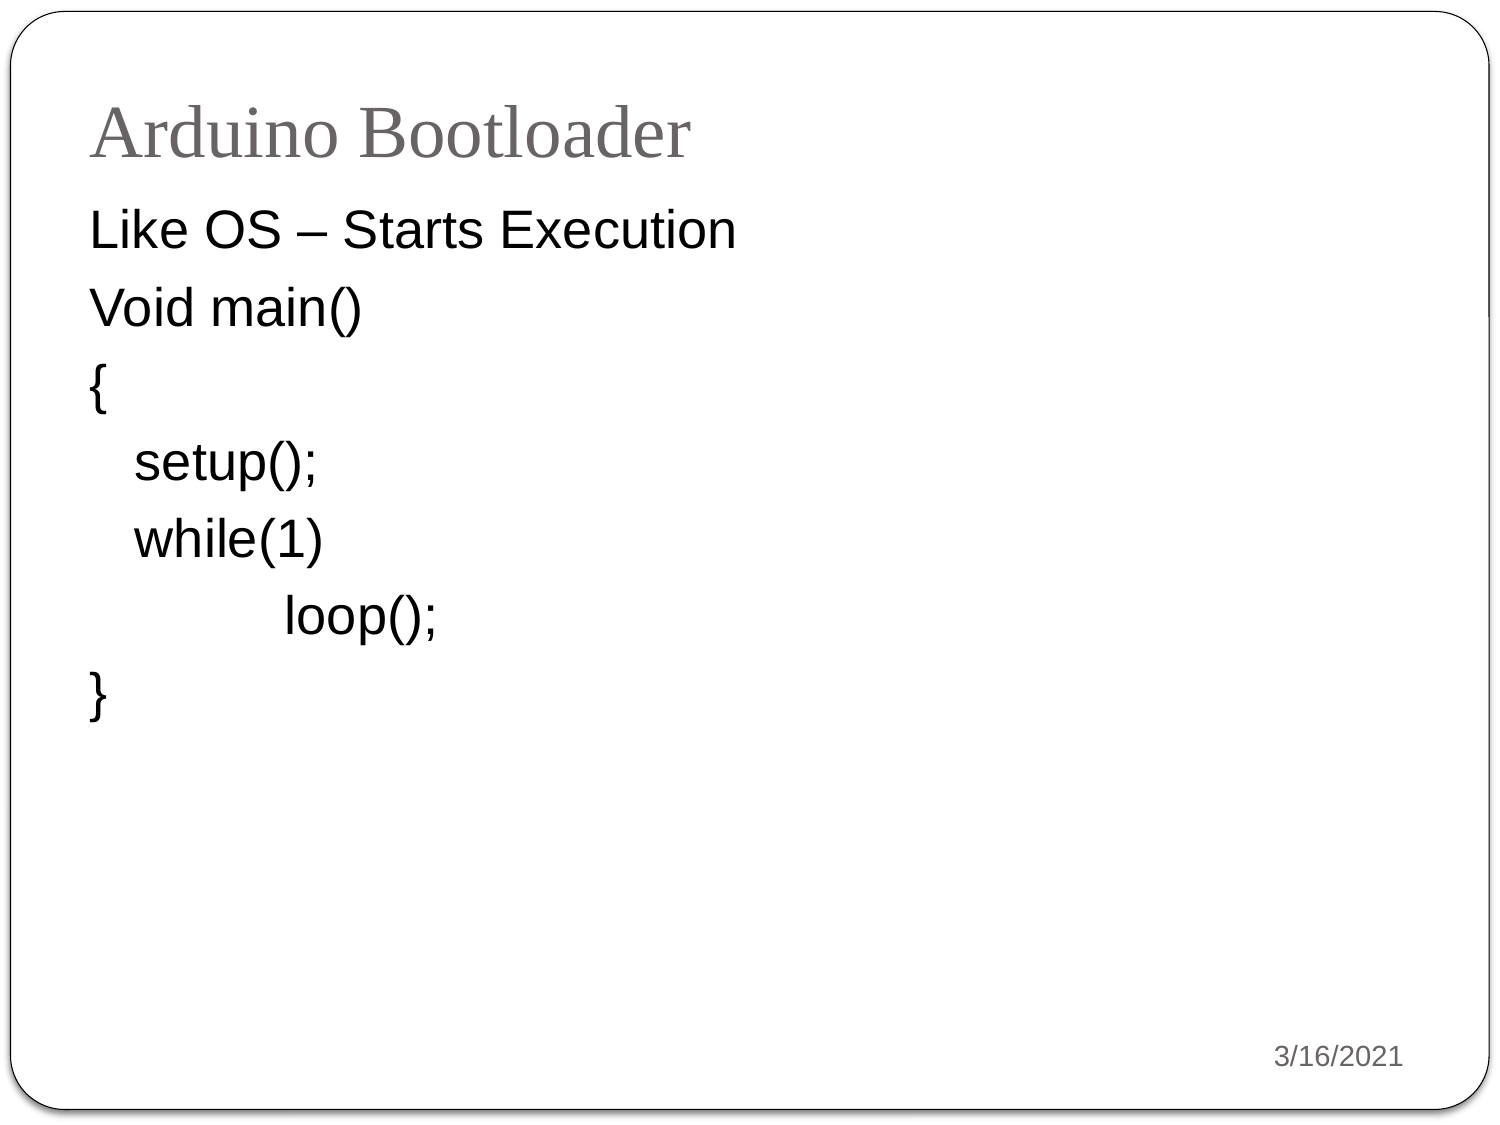

# Arduino Bootloader
Like OS – Starts Execution
Void main()
{
	setup();
	while(1)
		loop();
}
3/16/2021